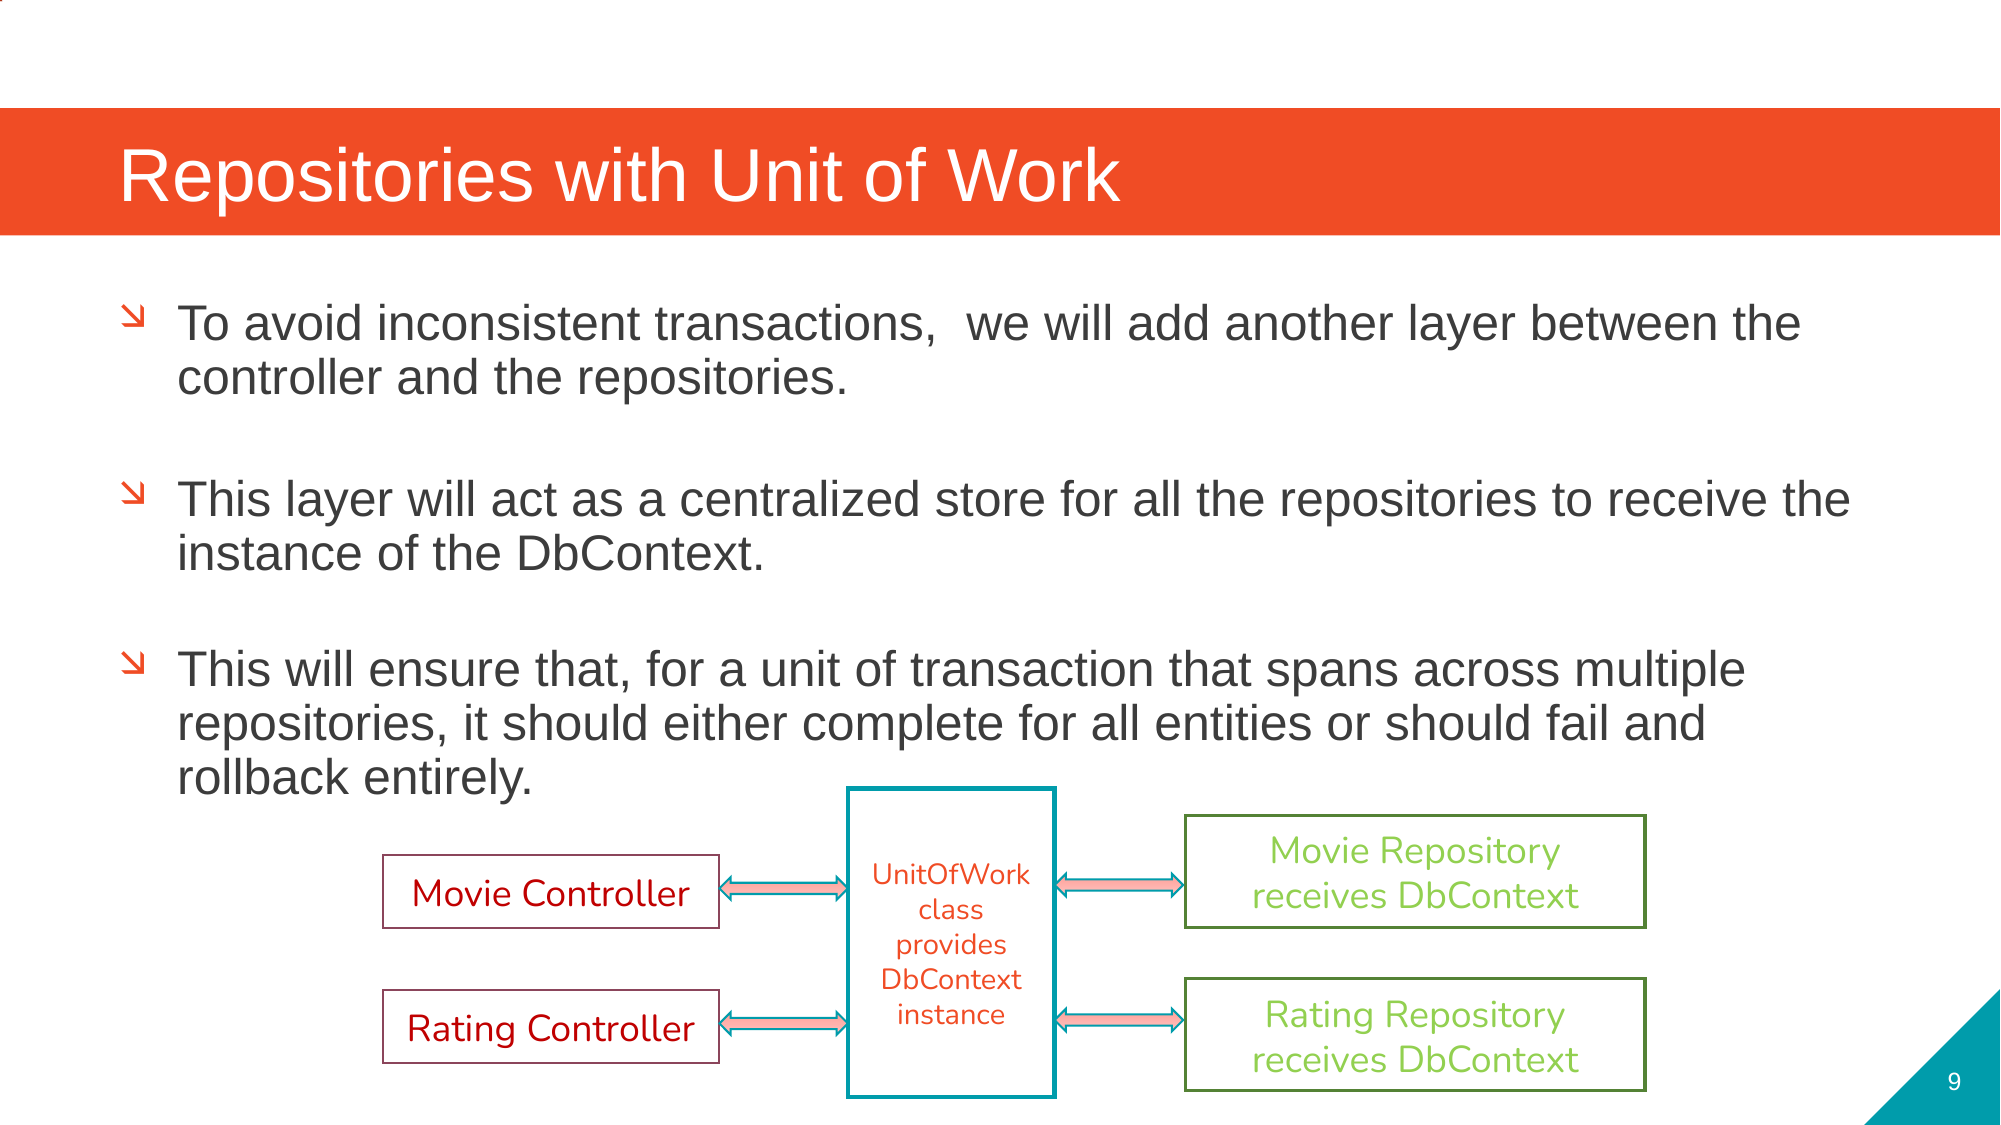

# Repositories with Unit of Work
To avoid inconsistent transactions,  we will add another layer between the controller and the repositories.
This layer will act as a centralized store for all the repositories to receive the instance of the DbContext.
This will ensure that, for a unit of transaction that spans across multiple repositories, it should either complete for all entities or should fail and rollback entirely.

UnitOfWork
class
provides DbContext
instance
Movie Repository receives DbContext
Movie Controller

Rating Repository
receives DbContext
9
Rating Controller